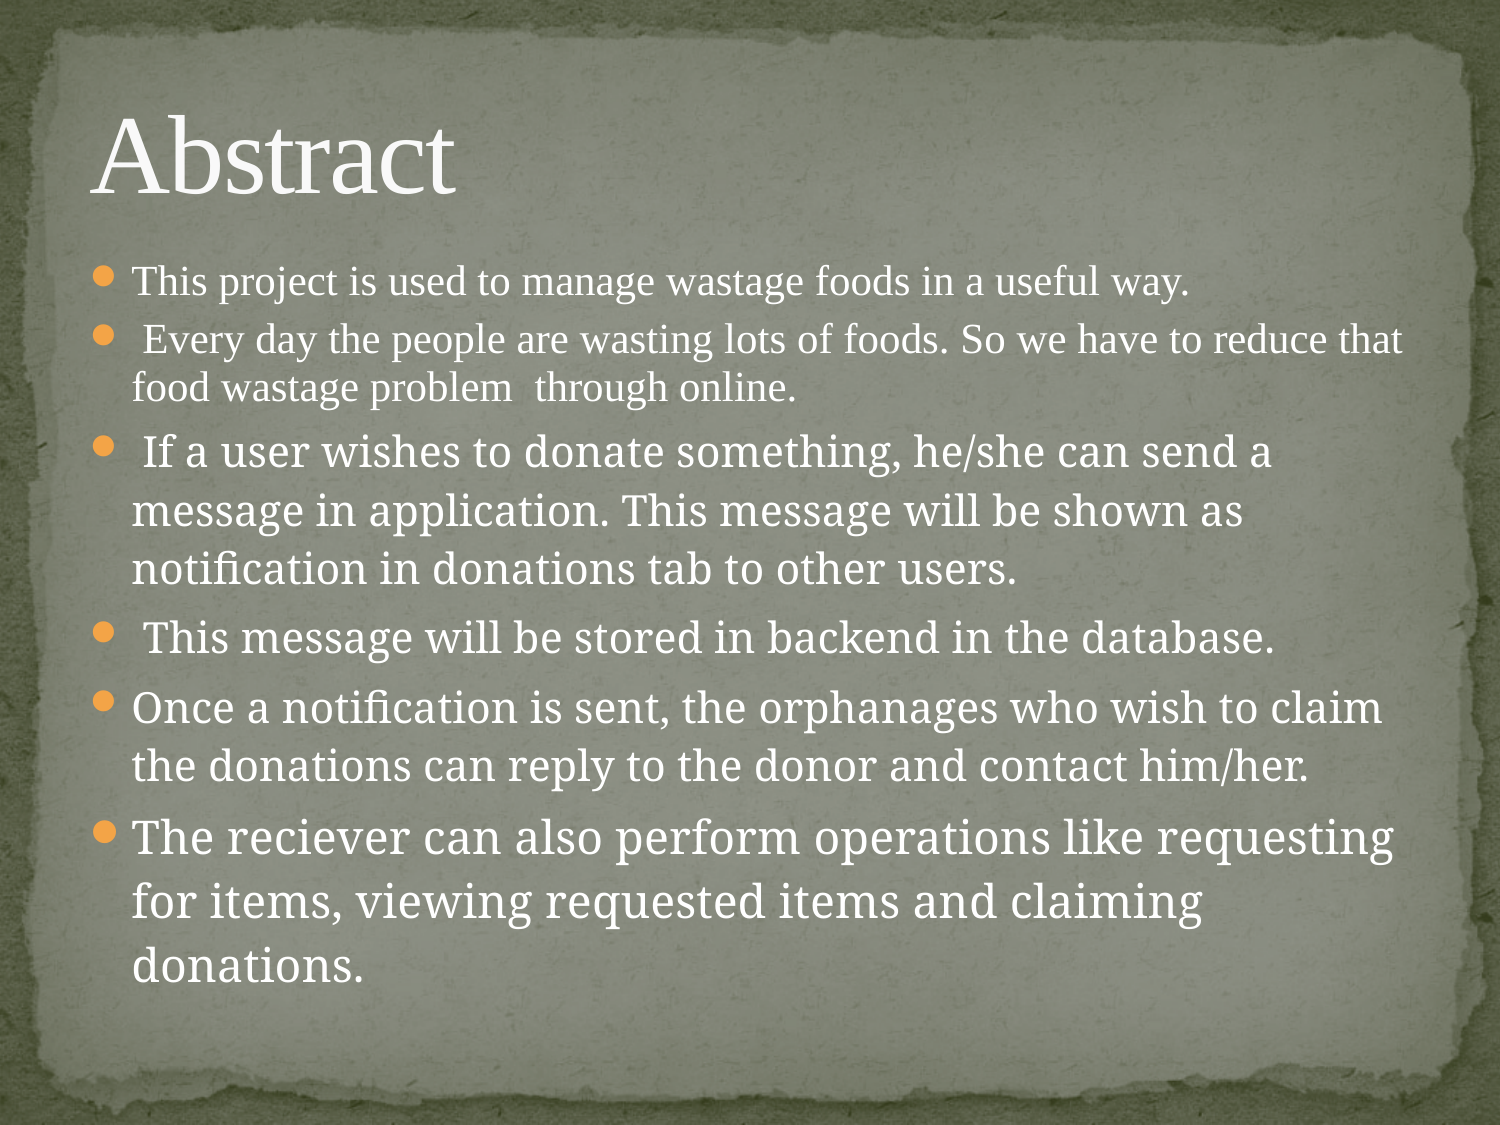

# Abstract
This project is used to manage wastage foods in a useful way.
 Every day the people are wasting lots of foods. So we have to reduce that food wastage problem  through online.
 If a user wishes to donate something, he/she can send a message in application. This message will be shown as notification in donations tab to other users.
 This message will be stored in backend in the database.
Once a notification is sent, the orphanages who wish to claim the donations can reply to the donor and contact him/her.
The reciever can also perform operations like requesting for items, viewing requested items and claiming donations.